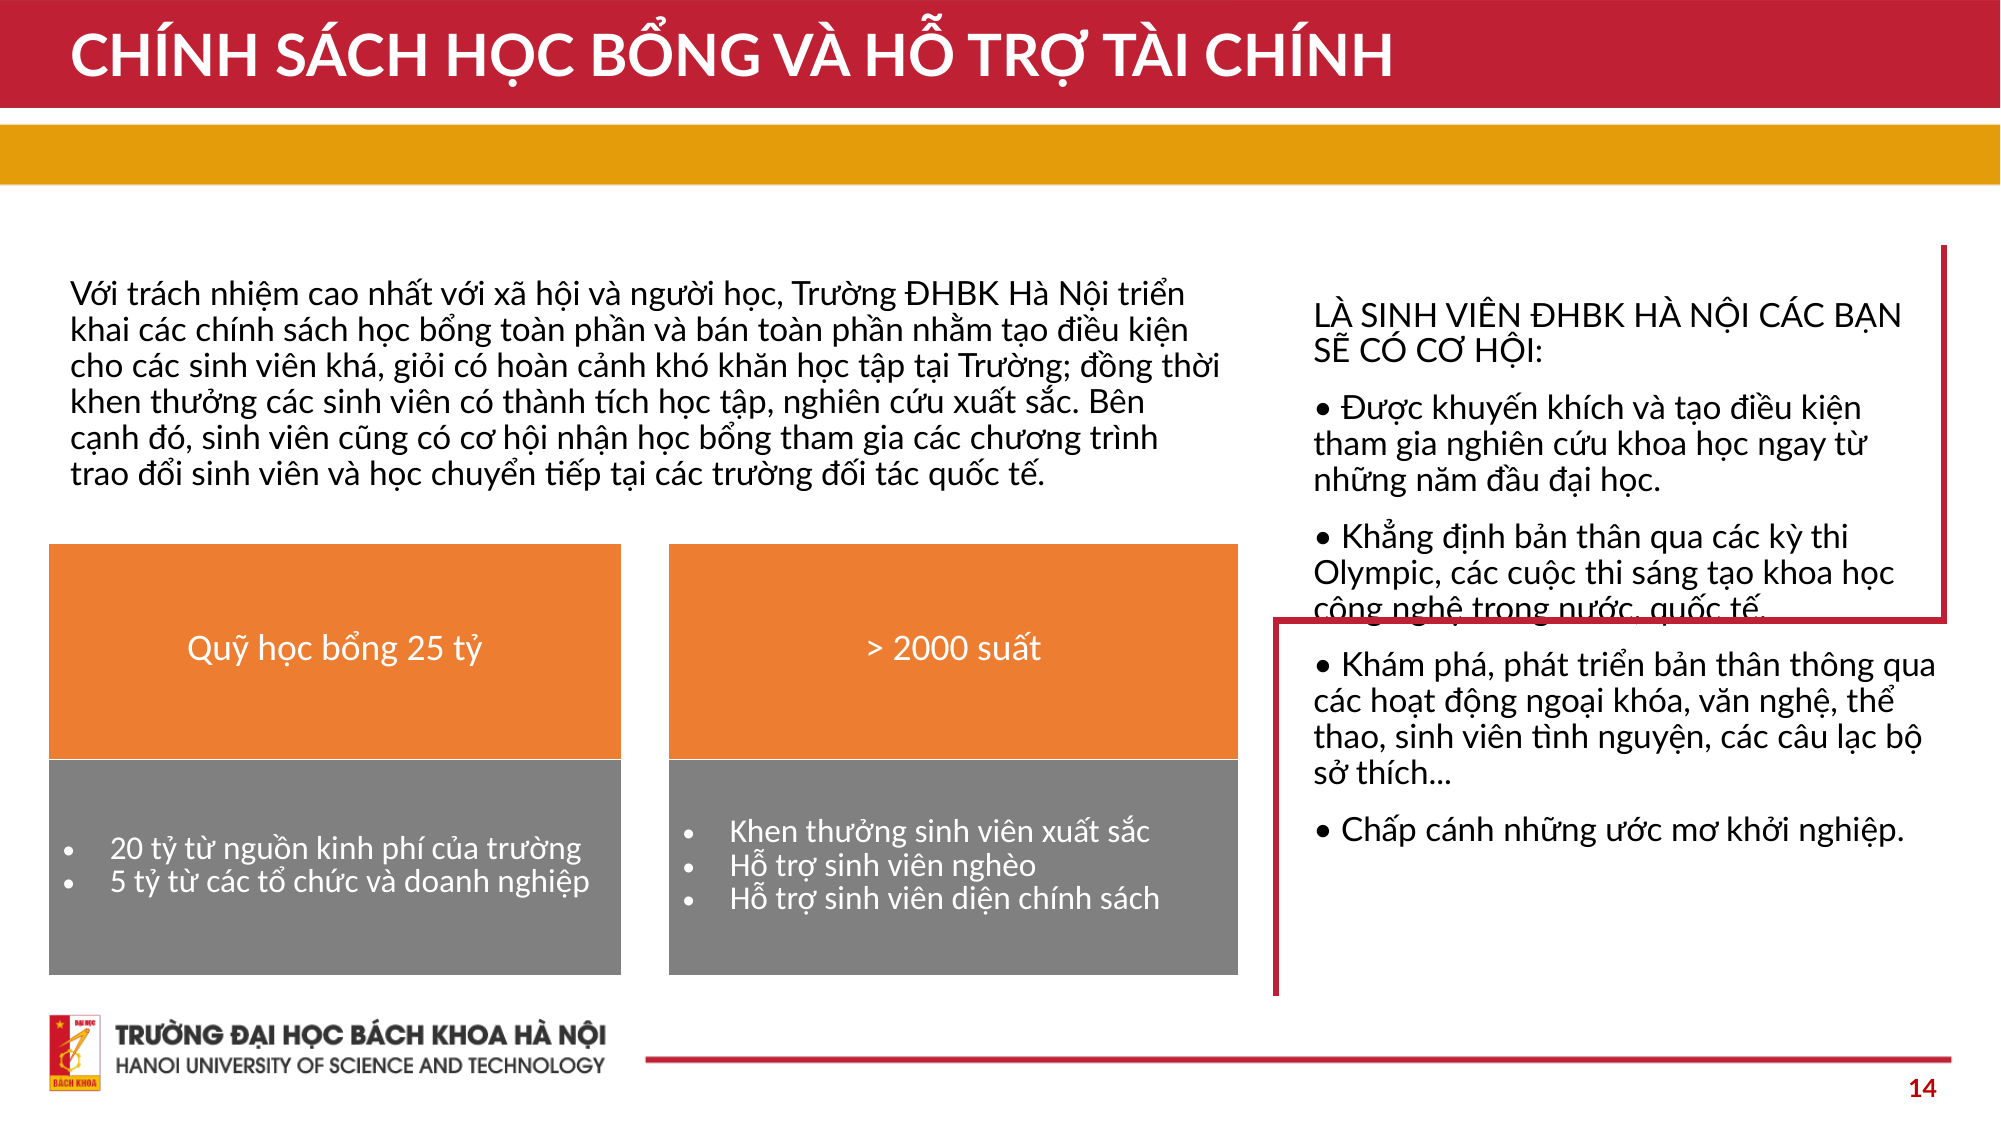

# CHÍNH SÁCH HỌC BỔNG VÀ HỖ TRỢ TÀI CHÍNH
Với trách nhiệm cao nhất với xã hội và người học, Trường ĐHBK Hà Nội triển khai các chính sách học bổng toàn phần và bán toàn phần nhằm tạo điều kiện cho các sinh viên khá, giỏi có hoàn cảnh khó khăn học tập tại Trường; đồng thời khen thưởng các sinh viên có thành tích học tập, nghiên cứu xuất sắc. Bên cạnh đó, sinh viên cũng có cơ hội nhận học bổng tham gia các chương trình trao đổi sinh viên và học chuyển tiếp tại các trường đối tác quốc tế.
LÀ SINH VIÊN ĐHBK HÀ NỘI CÁC BẠN SẼ CÓ CƠ HỘI:
• Được khuyến khích và tạo điều kiện tham gia nghiên cứu khoa học ngay từ những năm đầu đại học.
• Khẳng định bản thân qua các kỳ thi Olympic, các cuộc thi sáng tạo khoa học công nghệ trong nước, quốc tế.
• Khám phá, phát triển bản thân thông qua các hoạt động ngoại khóa, văn nghệ, thể thao, sinh viên tình nguyện, các câu lạc bộ sở thích...
• Chấp cánh những ước mơ khởi nghiệp.
| Quỹ học bổng 25 tỷ |  | > 2000 suất |
| --- | --- | --- |
| 20 tỷ từ nguồn kinh phí của trường 5 tỷ từ các tổ chức và doanh nghiệp |  | Khen thưởng sinh viên xuất sắc Hỗ trợ sinh viên nghèo Hỗ trợ sinh viên diện chính sách |
14